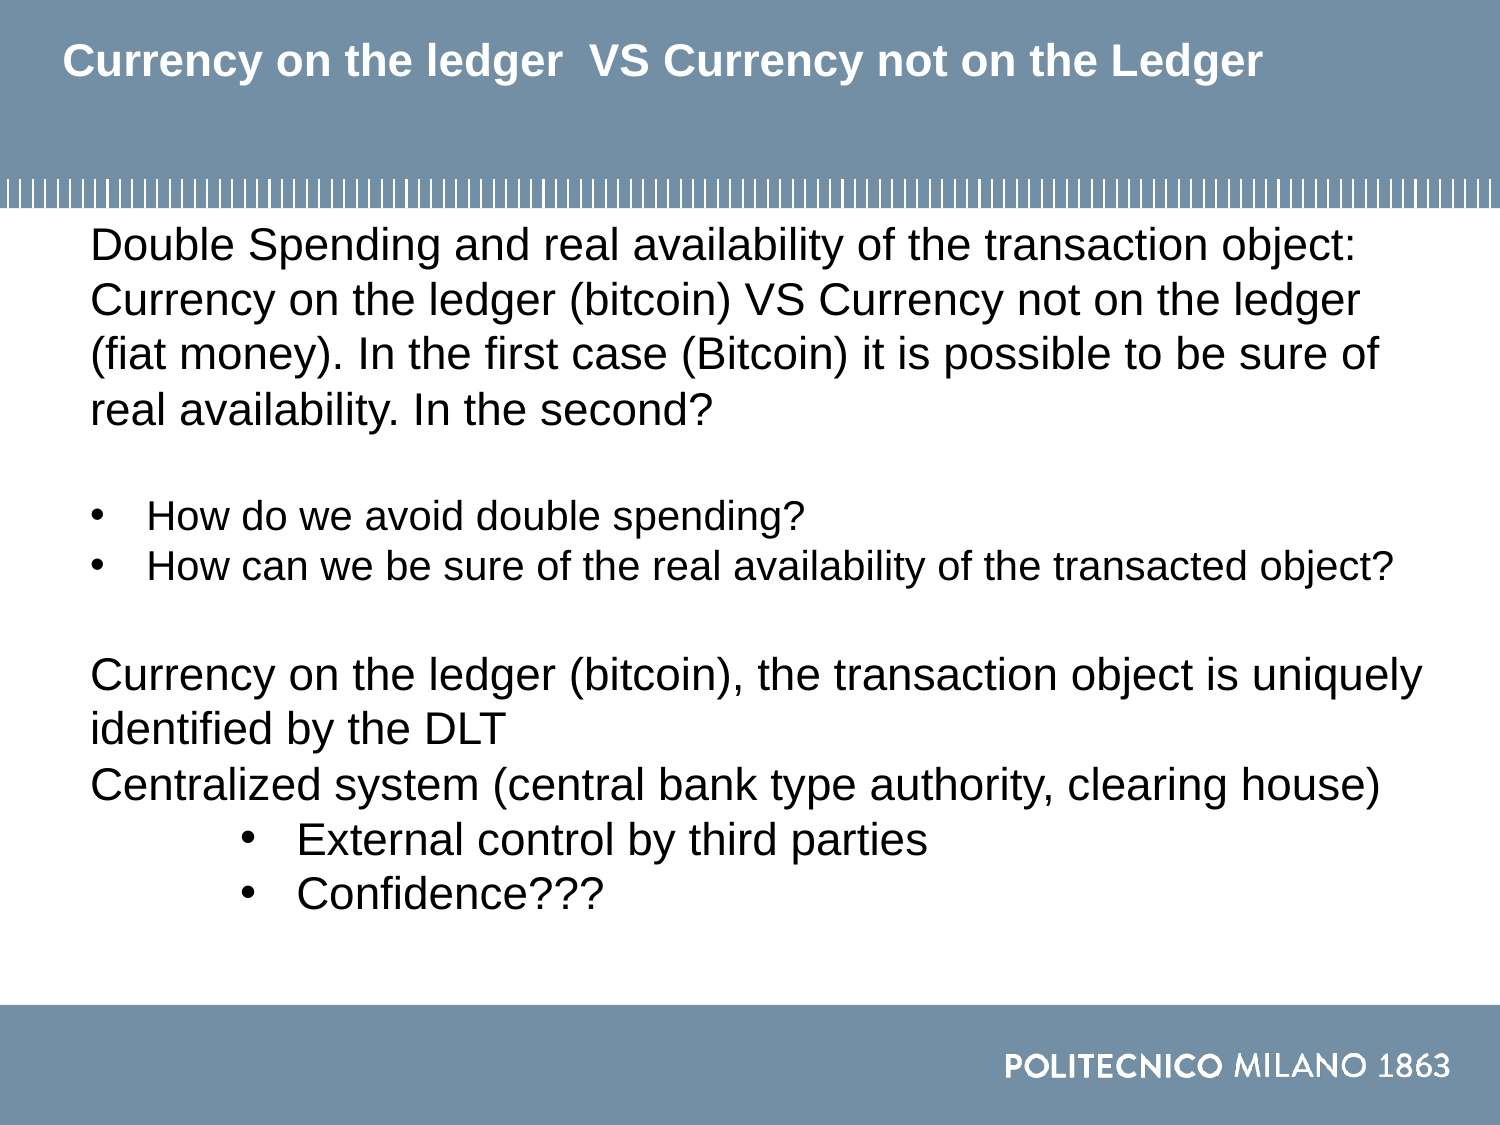

# Currency on the ledger  VS Currency not on the Ledger
Double Spending and real availability of the transaction object: Currency on the ledger (bitcoin) VS Currency not on the ledger (fiat money). In the first case (Bitcoin) it is possible to be sure of real availability. In the second?

How do we avoid double spending?
How can we be sure of the real availability of the transacted object?

Currency on the ledger (bitcoin), the transaction object is uniquely identified by the DLT
Centralized system (central bank type authority, clearing house)
External control by third parties
Confidence???